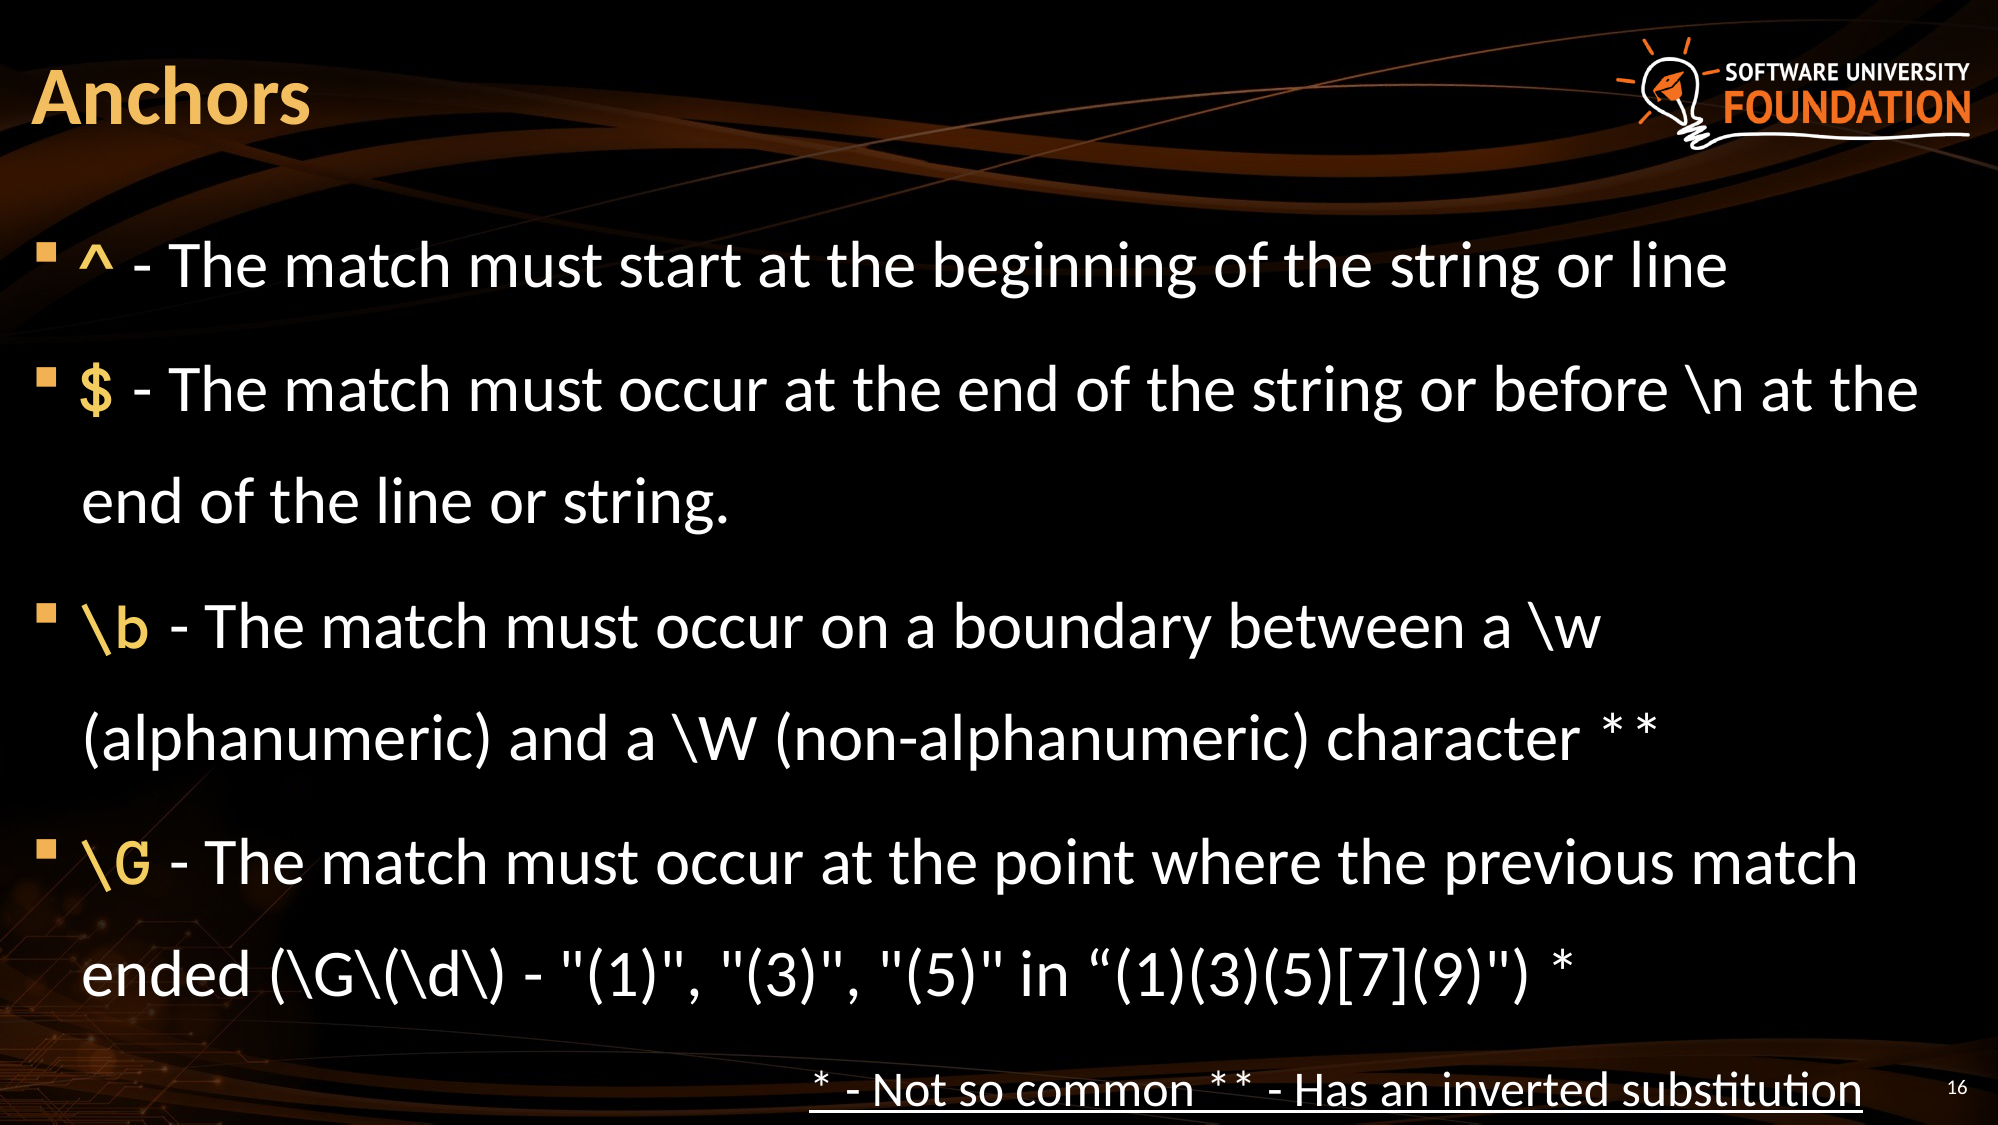

# Anchors
^ - The match must start at the beginning of the string or line
$ - The match must occur at the end of the string or before \n at the end of the line or string.
\b - The match must occur on a boundary between a \w (alphanumeric) and a \W (non-alphanumeric) character **
\G - The match must occur at the point where the previous match ended (\G\(\d\) - "(1)", "(3)", "(5)" in “(1)(3)(5)[7](9)") *
* - Not so common ** - Has an inverted substitution
16